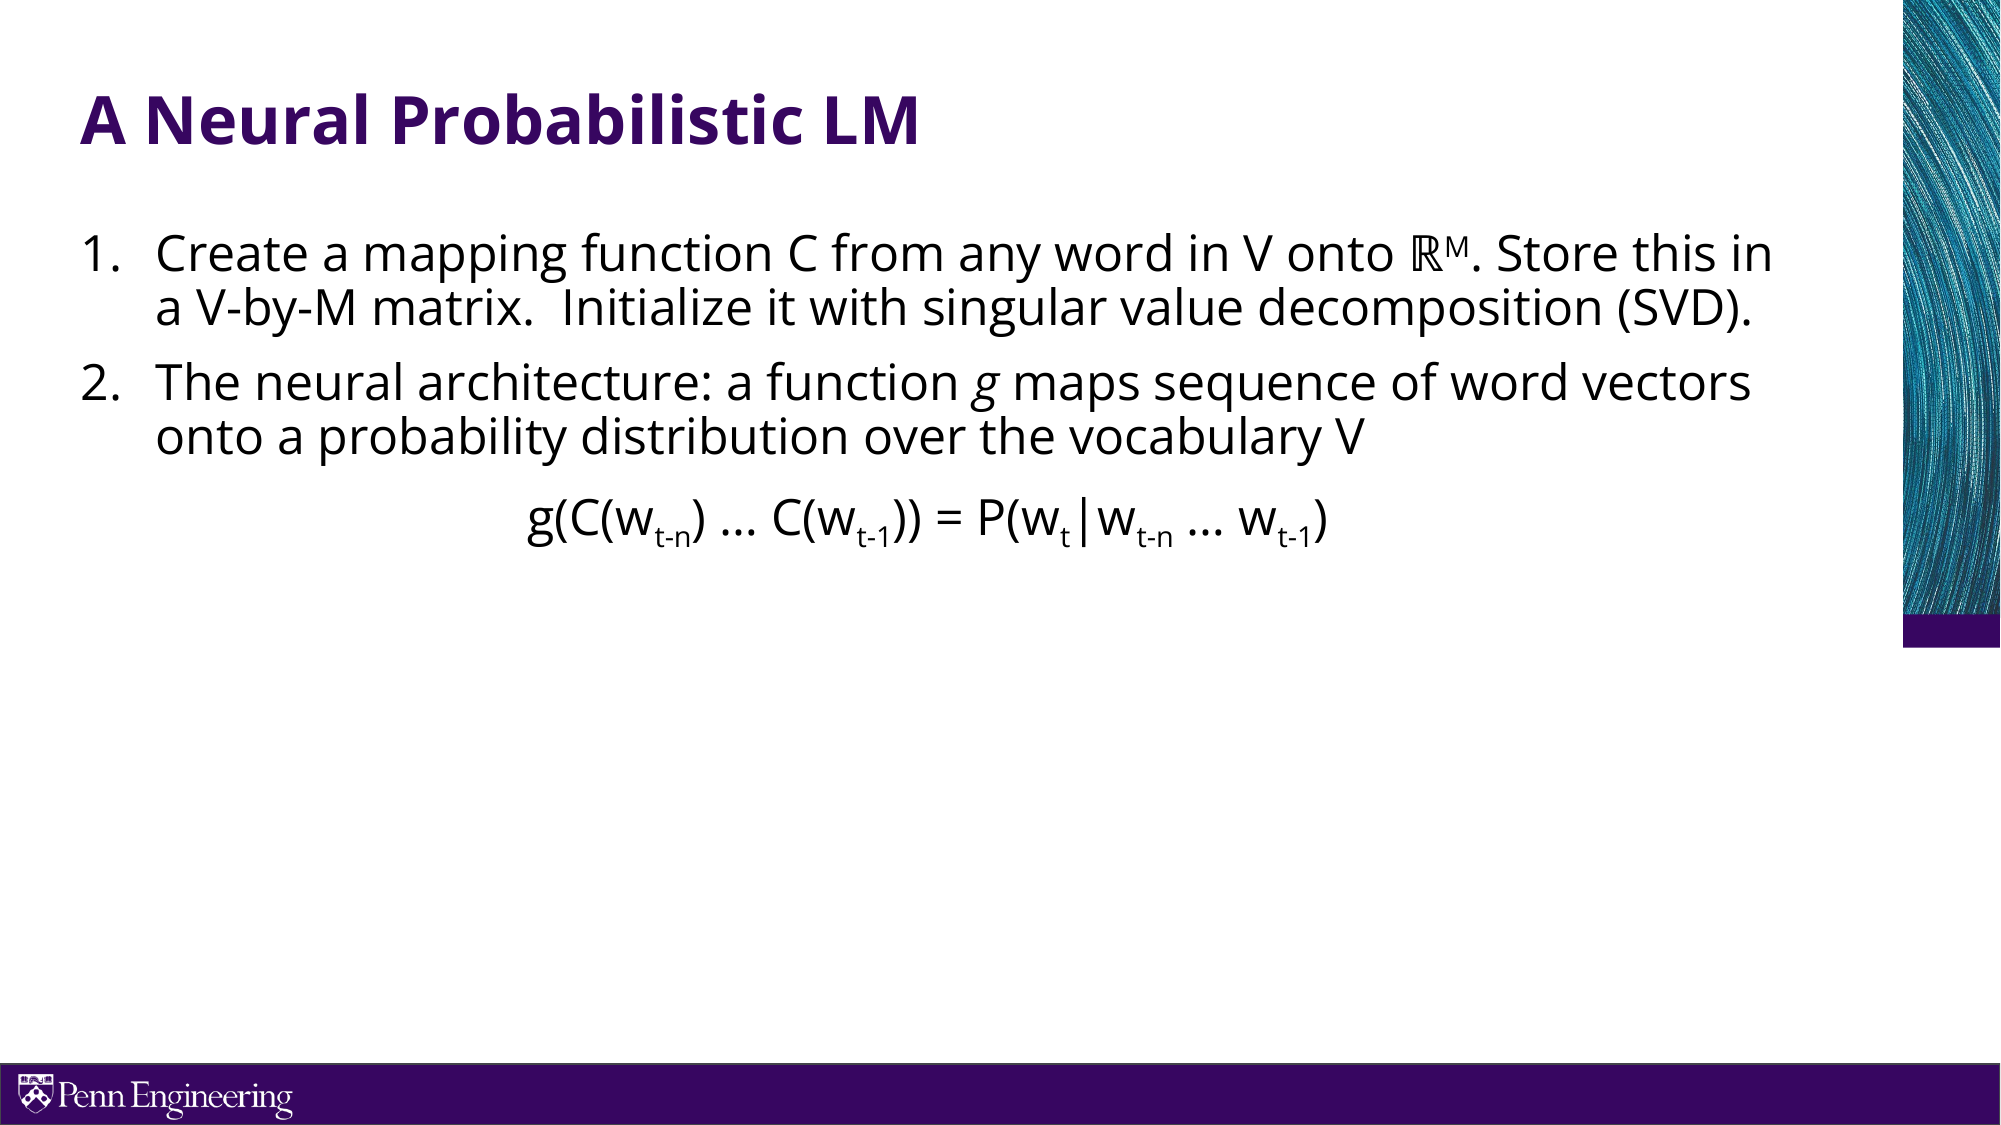

# A Neural Probabilistic LM
Create a mapping function C from any word in V onto ℝM. Store this in a V-by-M matrix.  Initialize it with singular value decomposition (SVD).
The neural architecture: a function g maps sequence of word vectors onto a probability distribution over the vocabulary V
g(C(wt-n) … C(wt-1)) = P(wt|wt-n … wt-1)